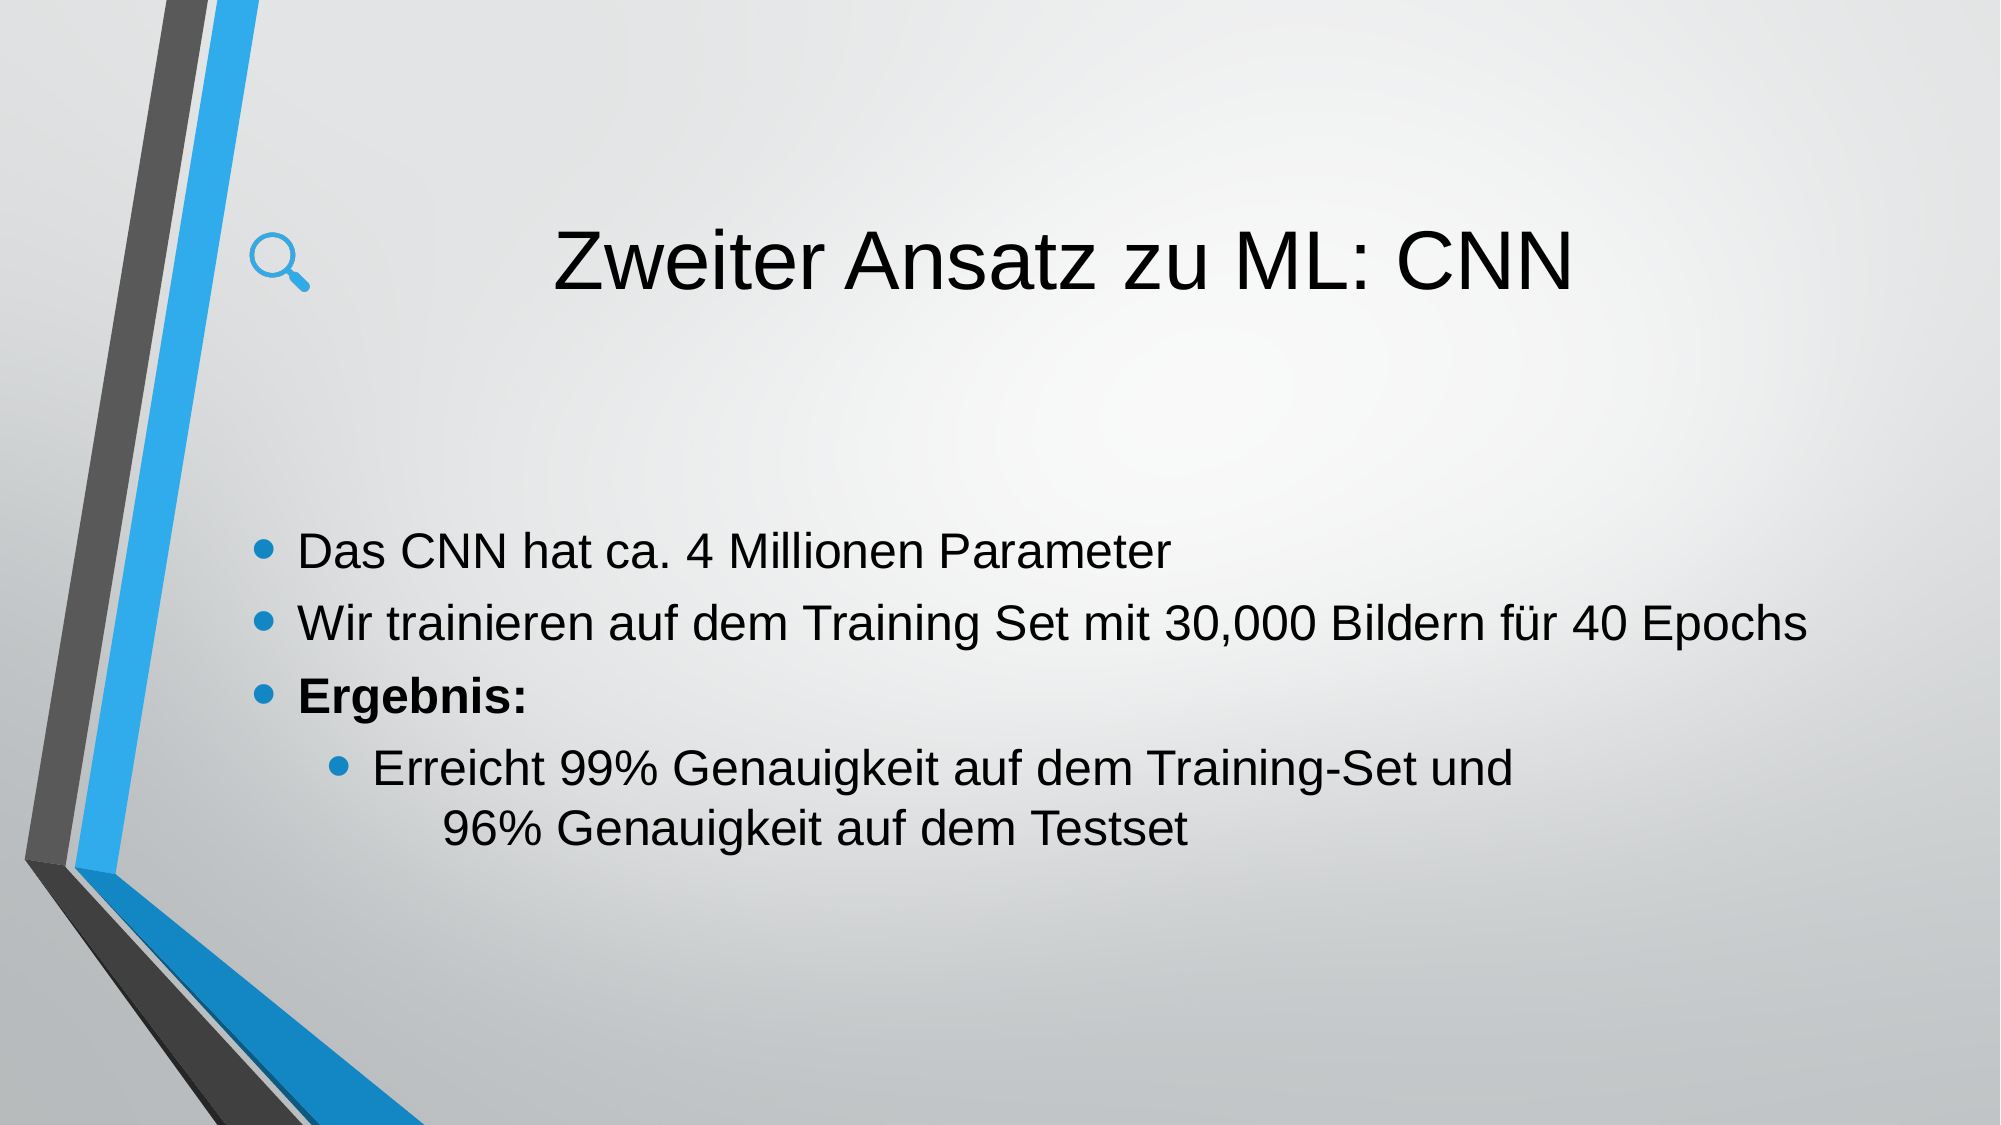

# Zweiter Ansatz zu ML: CNN

Das CNN hat ca. 4 Millionen Parameter
Wir trainieren auf dem Training Set mit 30,000 Bildern für 40 Epochs
Ergebnis:
Erreicht 99% Genauigkeit auf dem Training-Set und                                96% Genauigkeit auf dem Testset